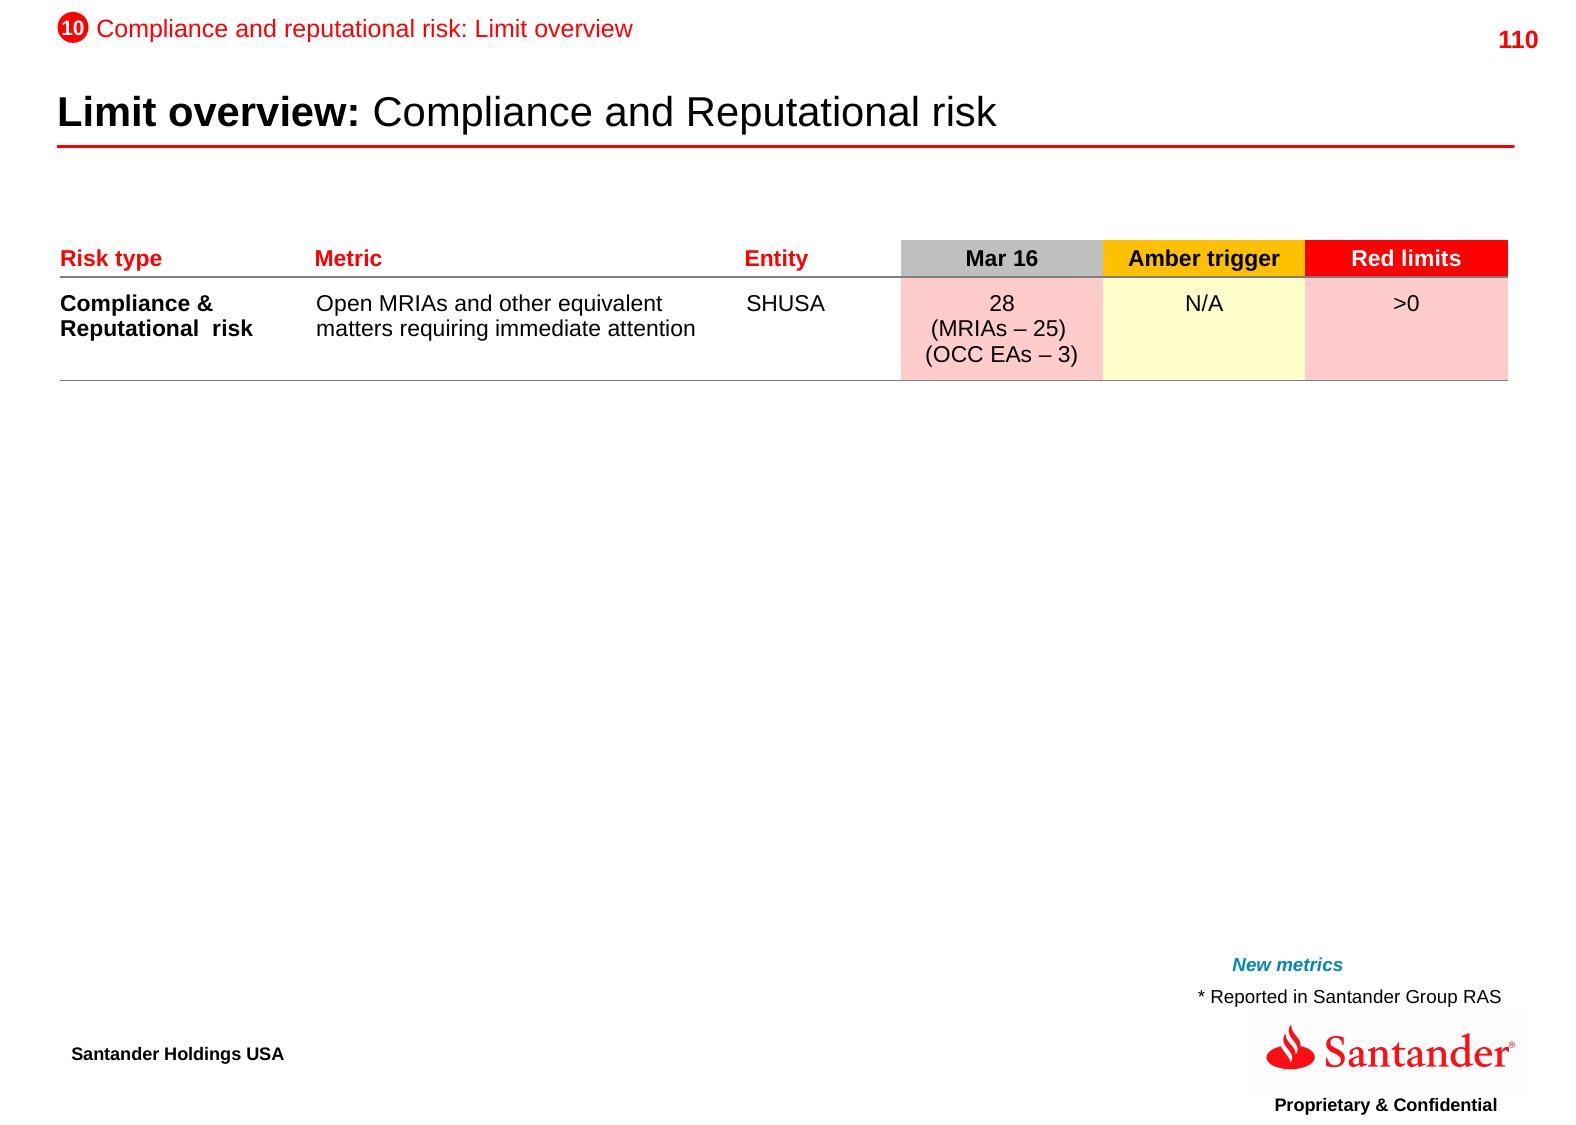

10
Compliance and reputational risk: Limit overview
Limit overview: Compliance and Reputational risk
| Risk type | Metric | Entity | Mar 16 | Amber trigger | Red limits |
| --- | --- | --- | --- | --- | --- |
| Compliance & Reputational risk | Open MRIAs and other equivalent matters requiring immediate attention | SHUSA | 28 (MRIAs – 25) (OCC EAs – 3) | N/A | >0 |
New metrics
* Reported in Santander Group RAS